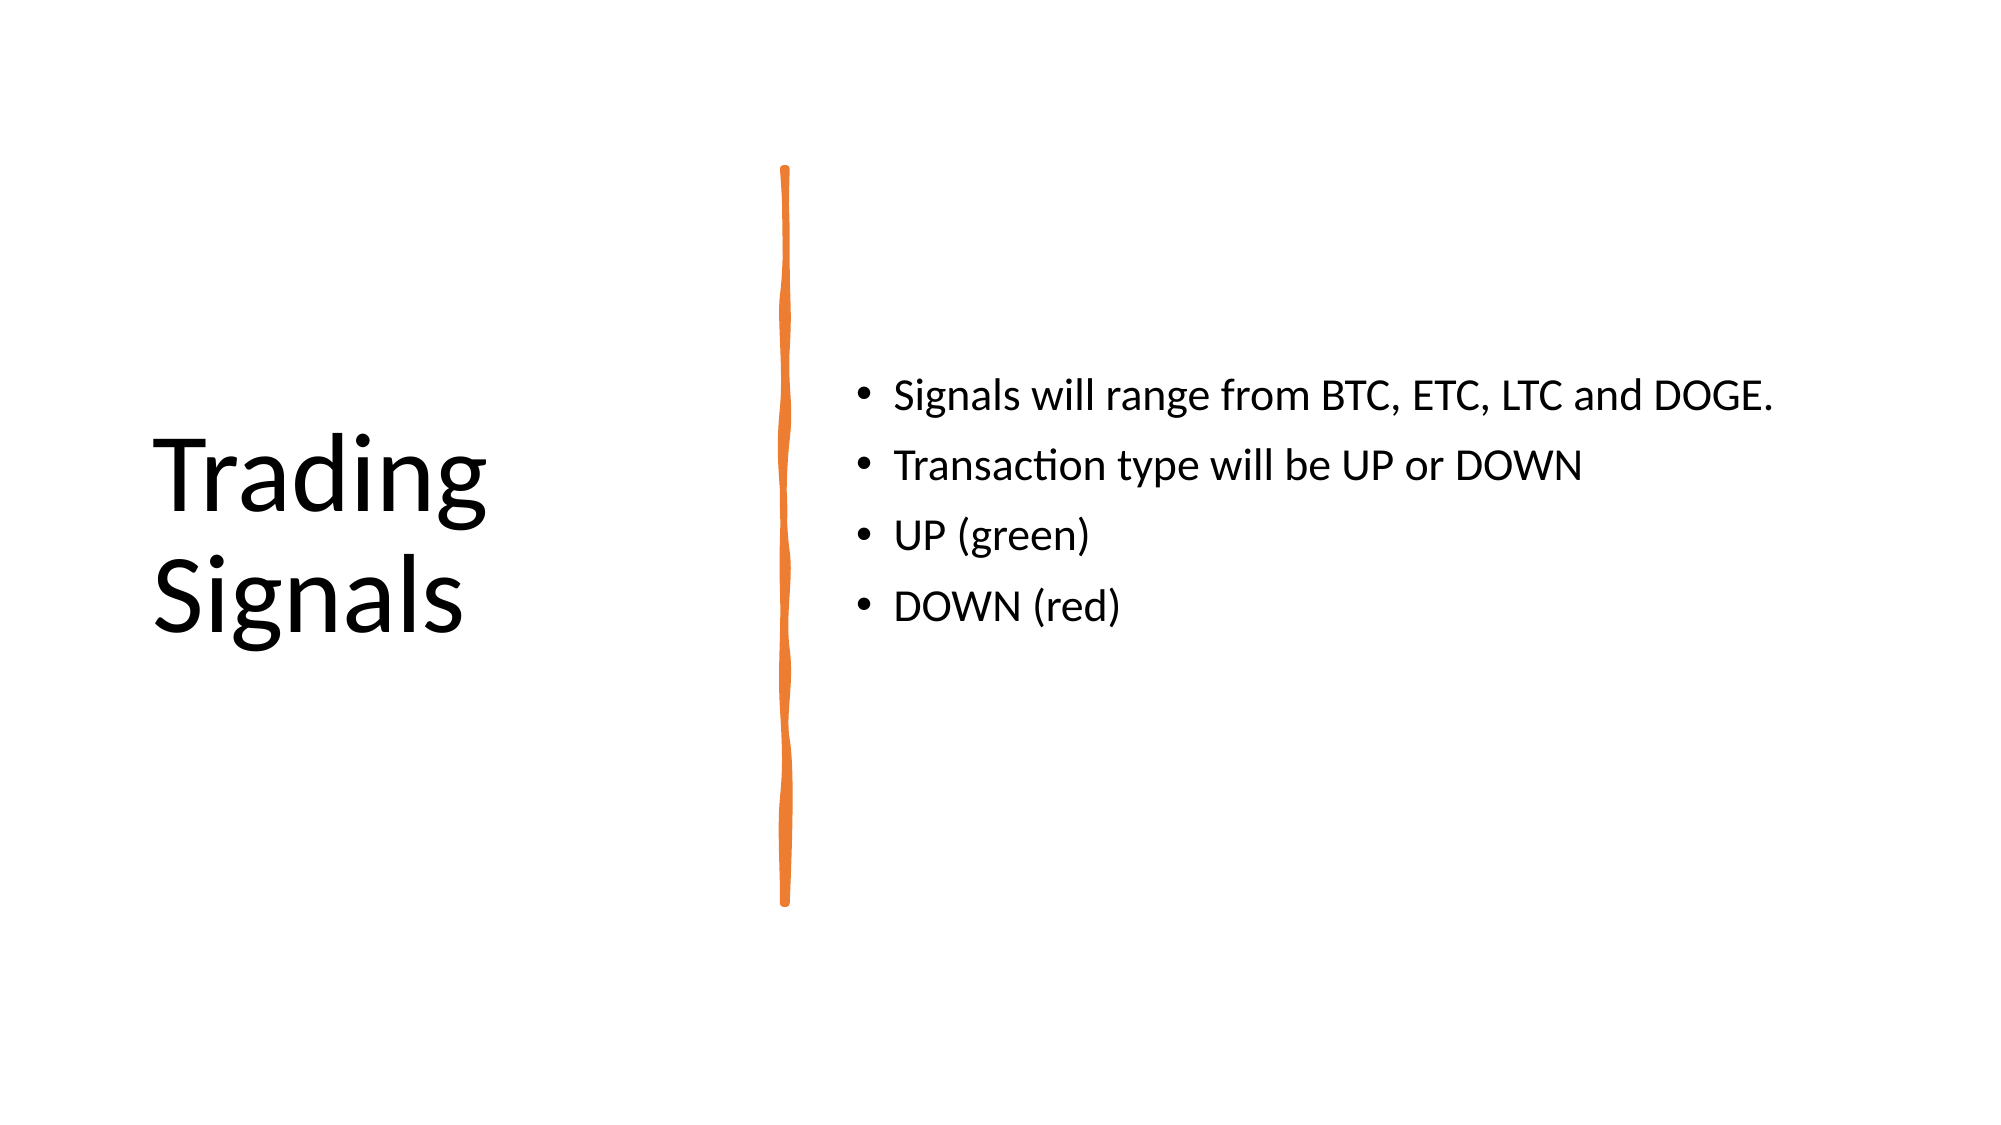

# Trading Signals
Signals will range from BTC, ETC, LTC and DOGE.
Transaction type will be UP or DOWN
UP (green)
DOWN (red)